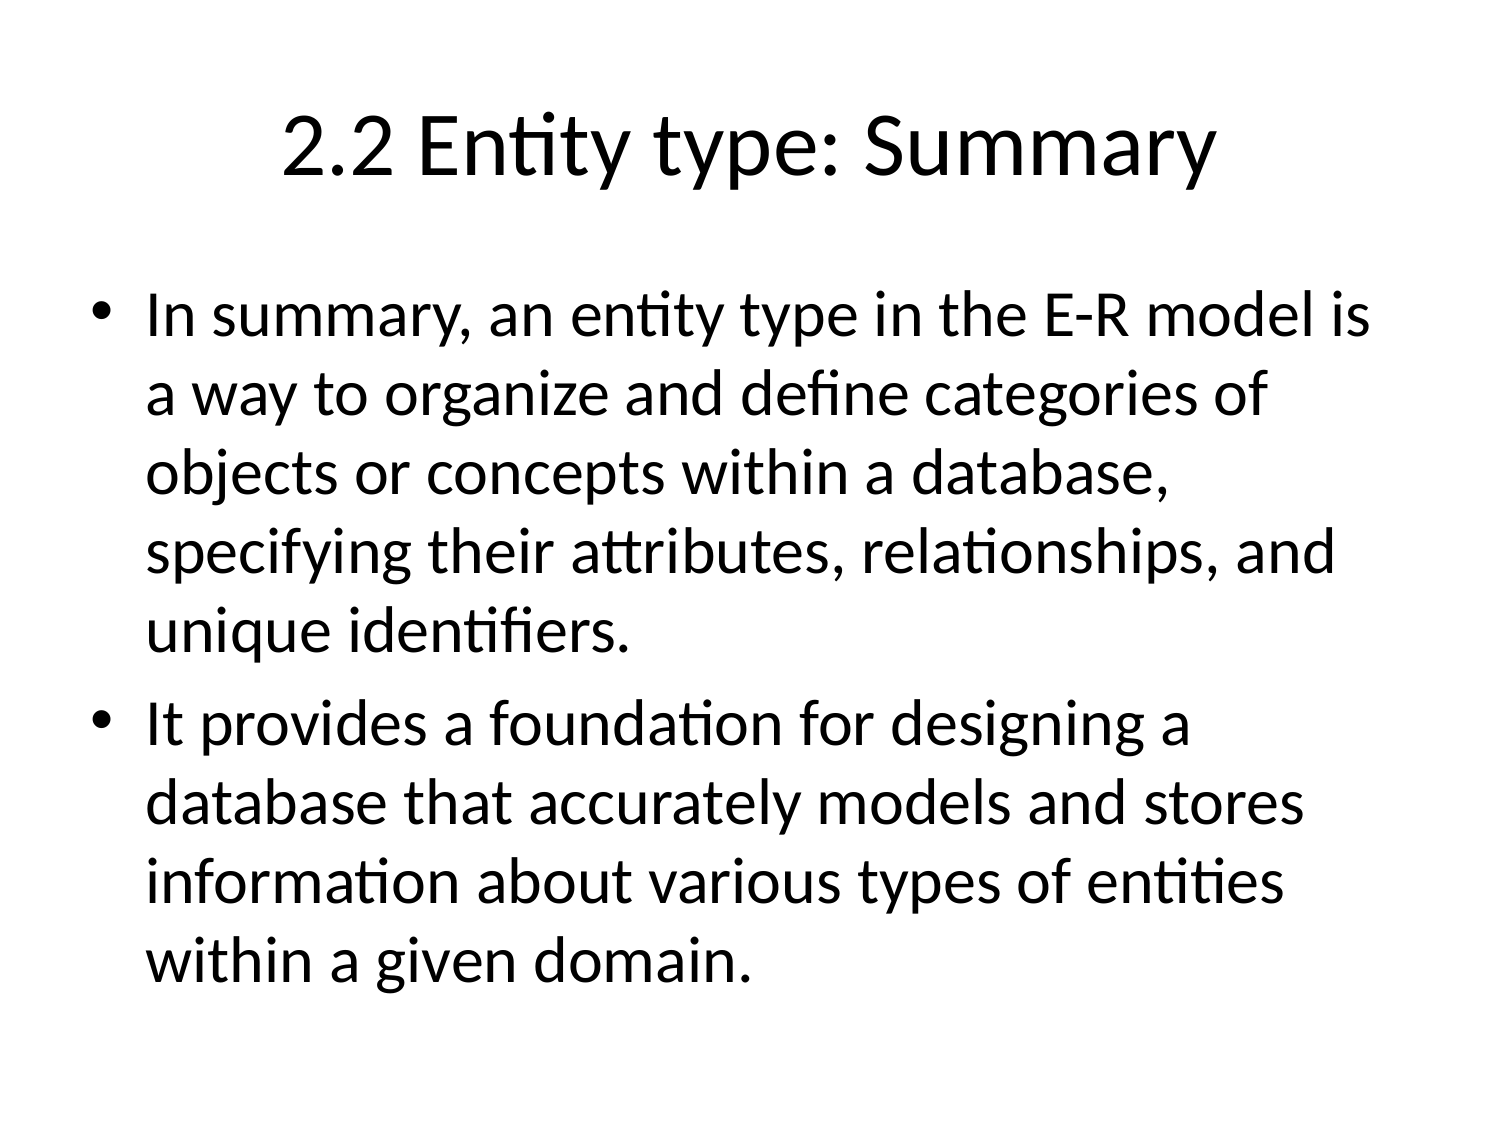

# 2.2 Entity type: Summary
In summary, an entity type in the E-R model is a way to organize and define categories of objects or concepts within a database, specifying their attributes, relationships, and unique identifiers.
It provides a foundation for designing a database that accurately models and stores information about various types of entities within a given domain.